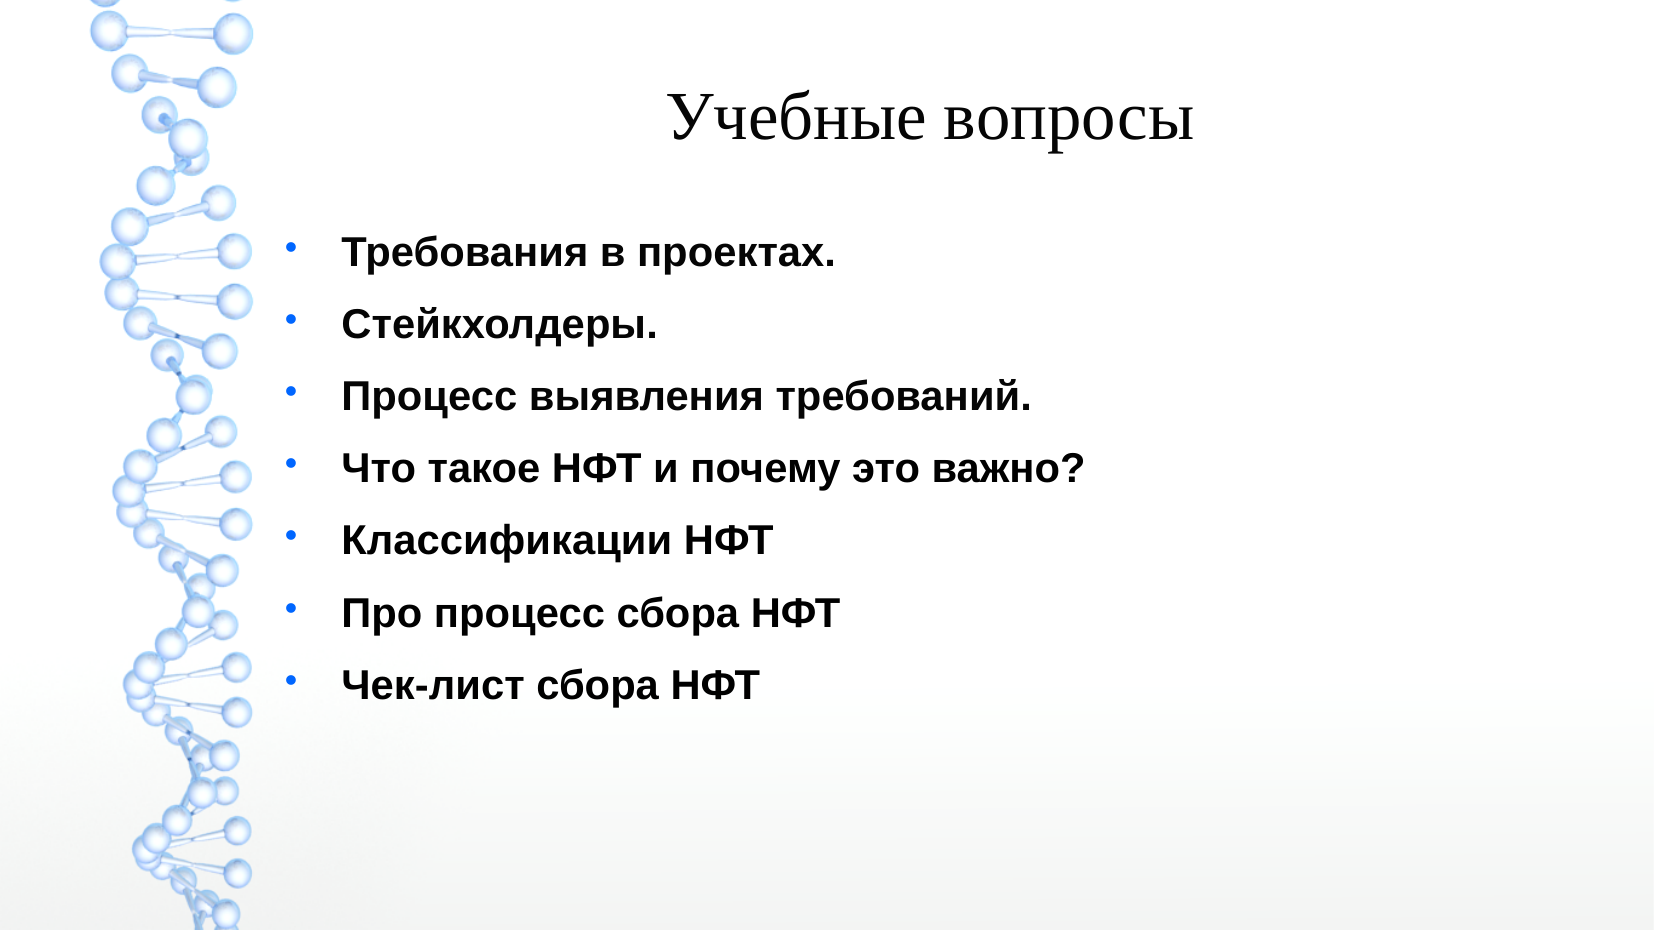

Учебные вопросы
Требования в проектах.
Стейкхолдеры.
Процесс выявления требований.
Что такое НФТ и почему это важно?
Классификации НФТ
Про процесс сбора НФТ
Чек-лист сбора НФТ